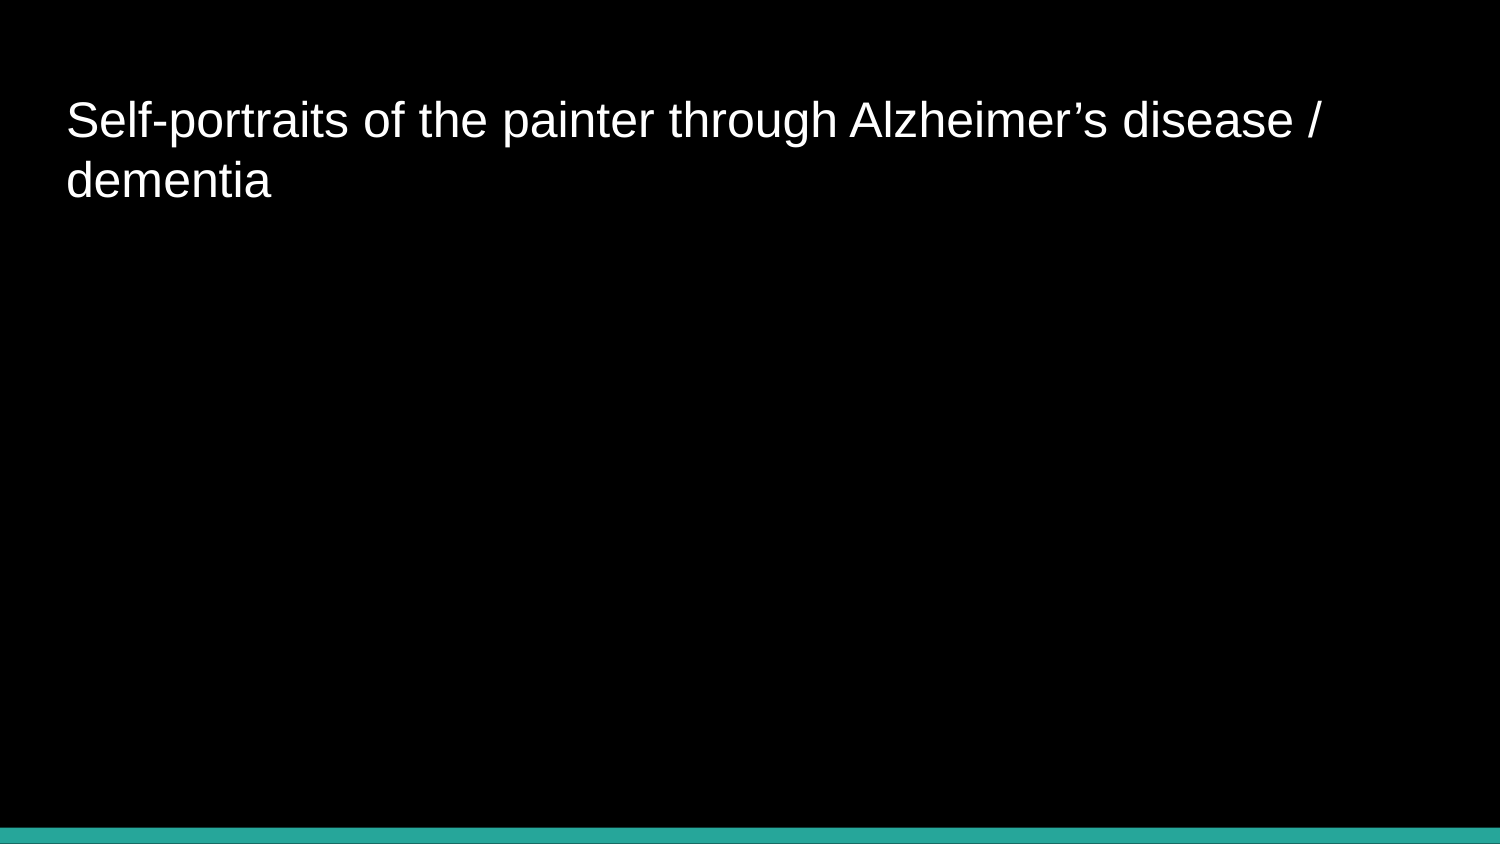

# Self-portraits of the painter through Alzheimer’s disease / dementia